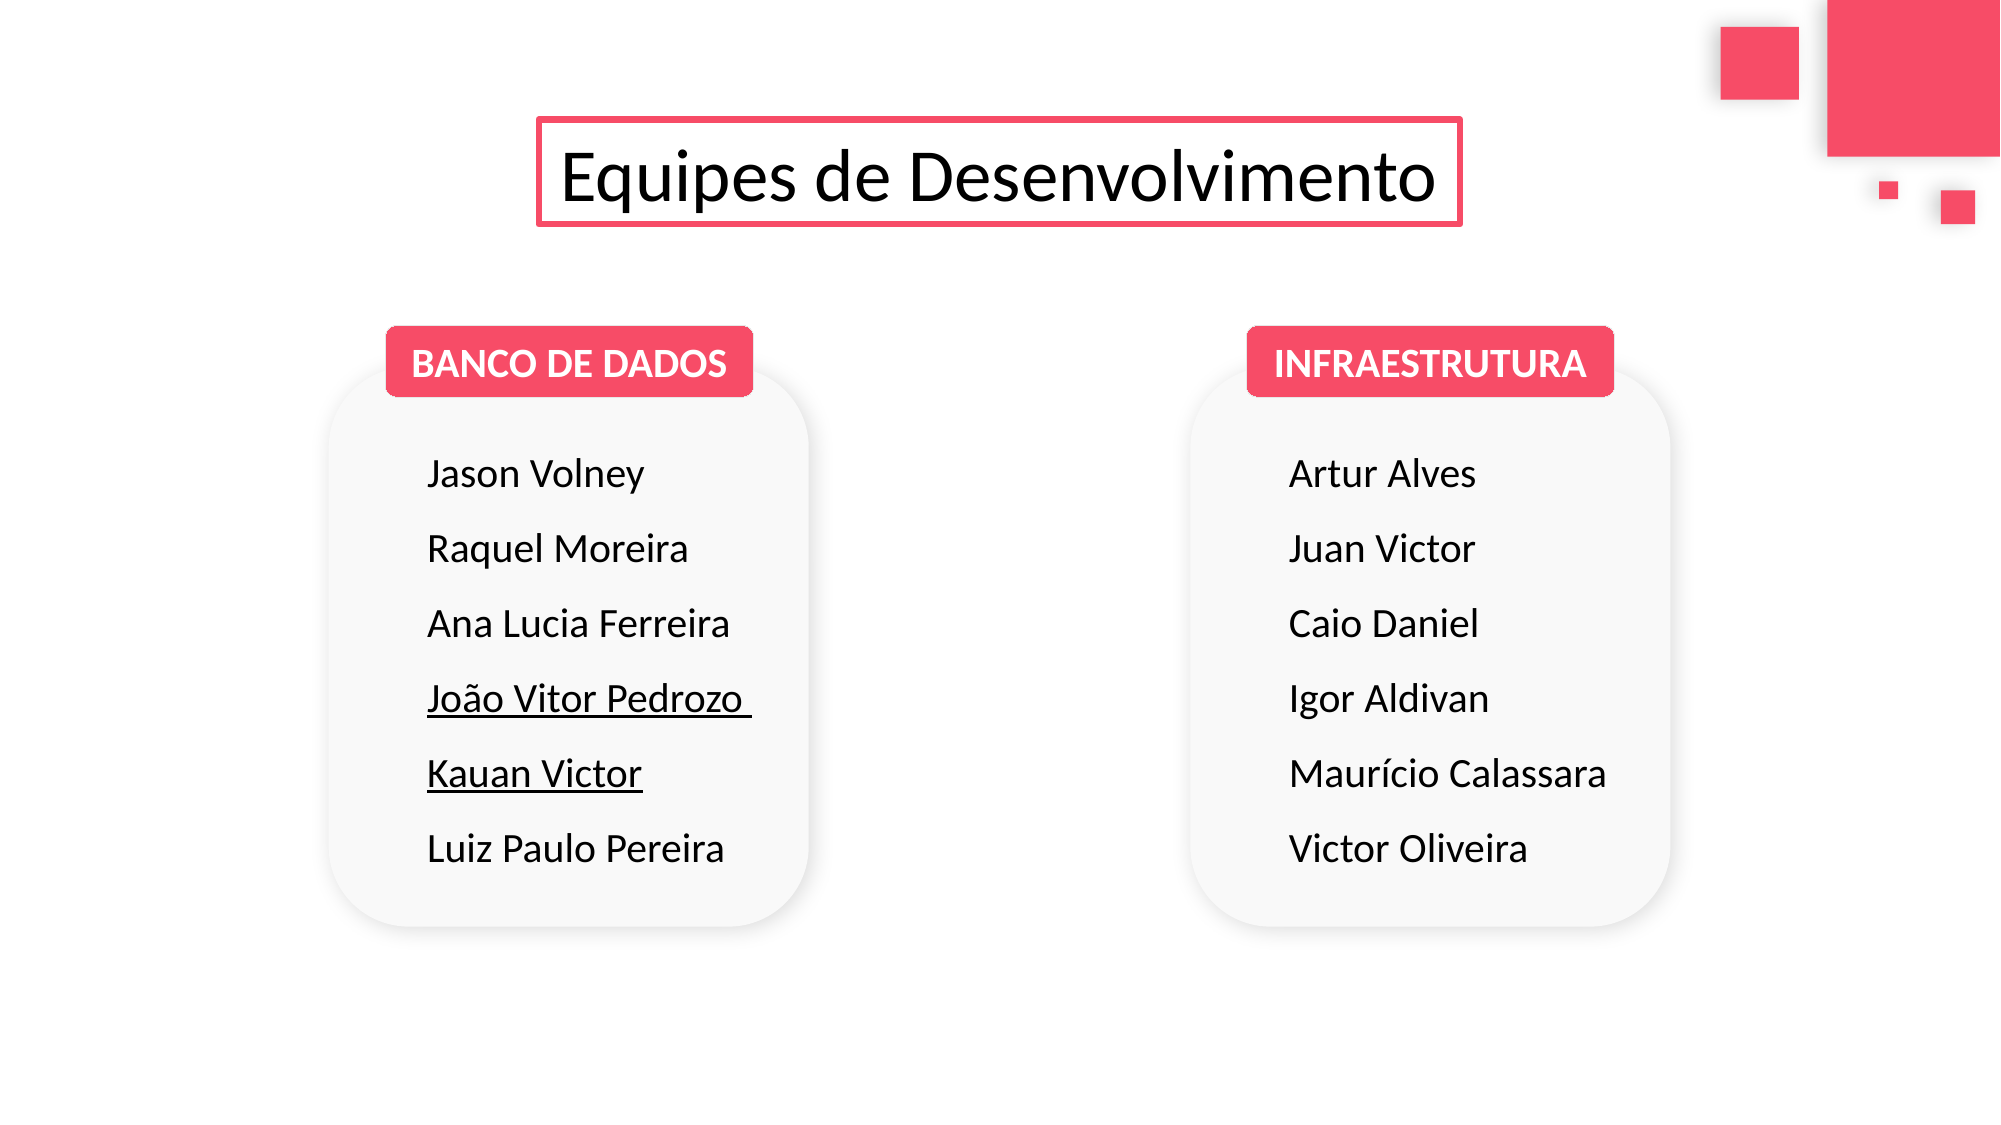

Equipes de Desenvolvimento

BANCO DE DADOS
INFRAESTRUTURA
Jason Volney
Raquel Moreira
Ana Lucia Ferreira
João Vitor Pedrozo
Kauan Victor
Luiz Paulo Pereira
Artur Alves
Juan Victor
Caio Daniel
Igor Aldivan
Maurício Calassara
Victor Oliveira